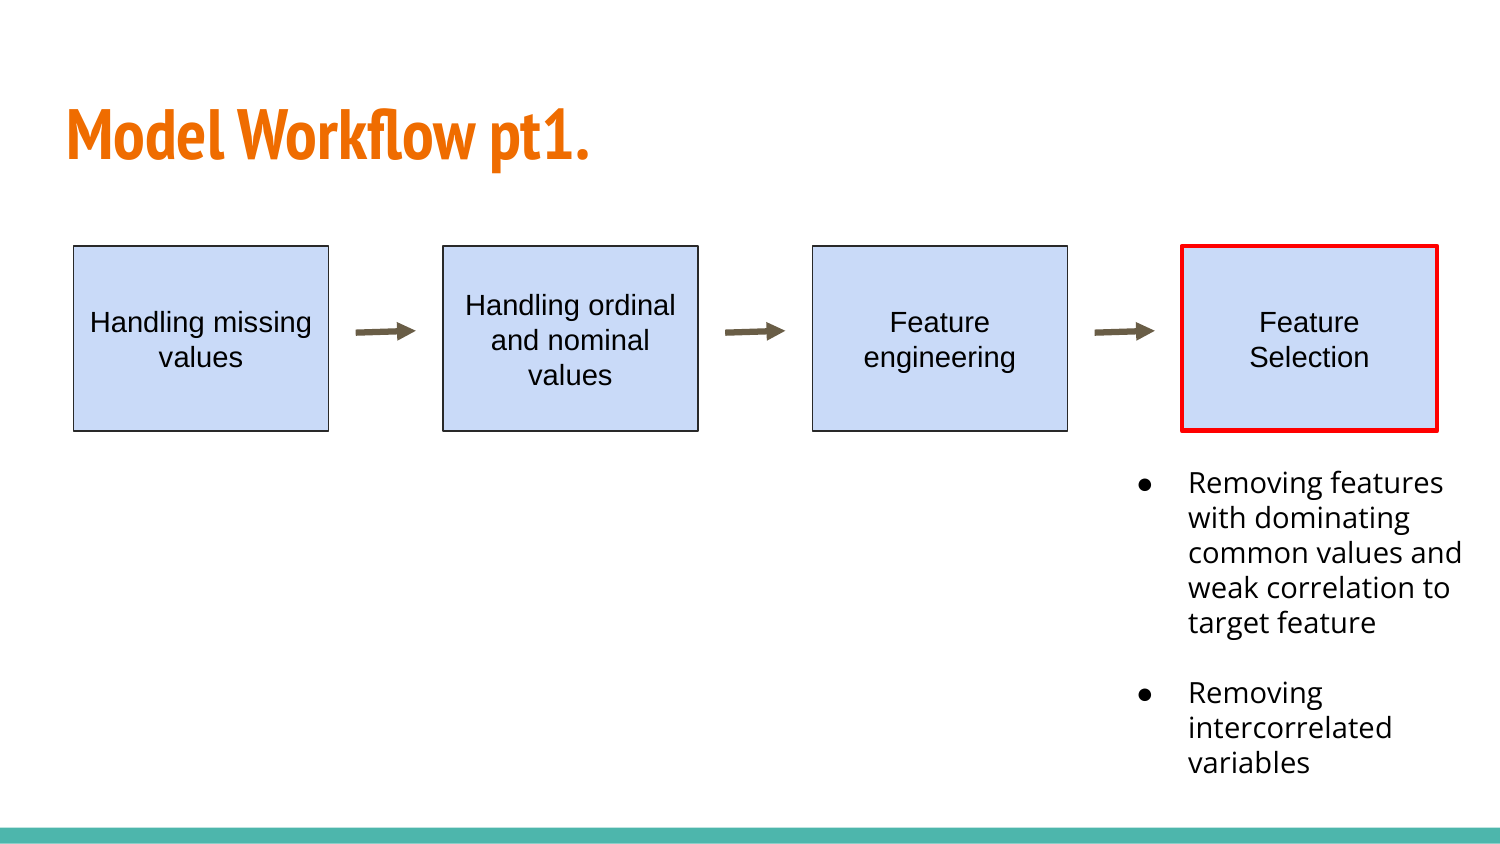

# Model Workflow pt1.
Handling missing values
Handling ordinal and nominal values
Feature engineering
Feature Selection
Removing features with dominating common values and weak correlation to target feature

Removing intercorrelated variables